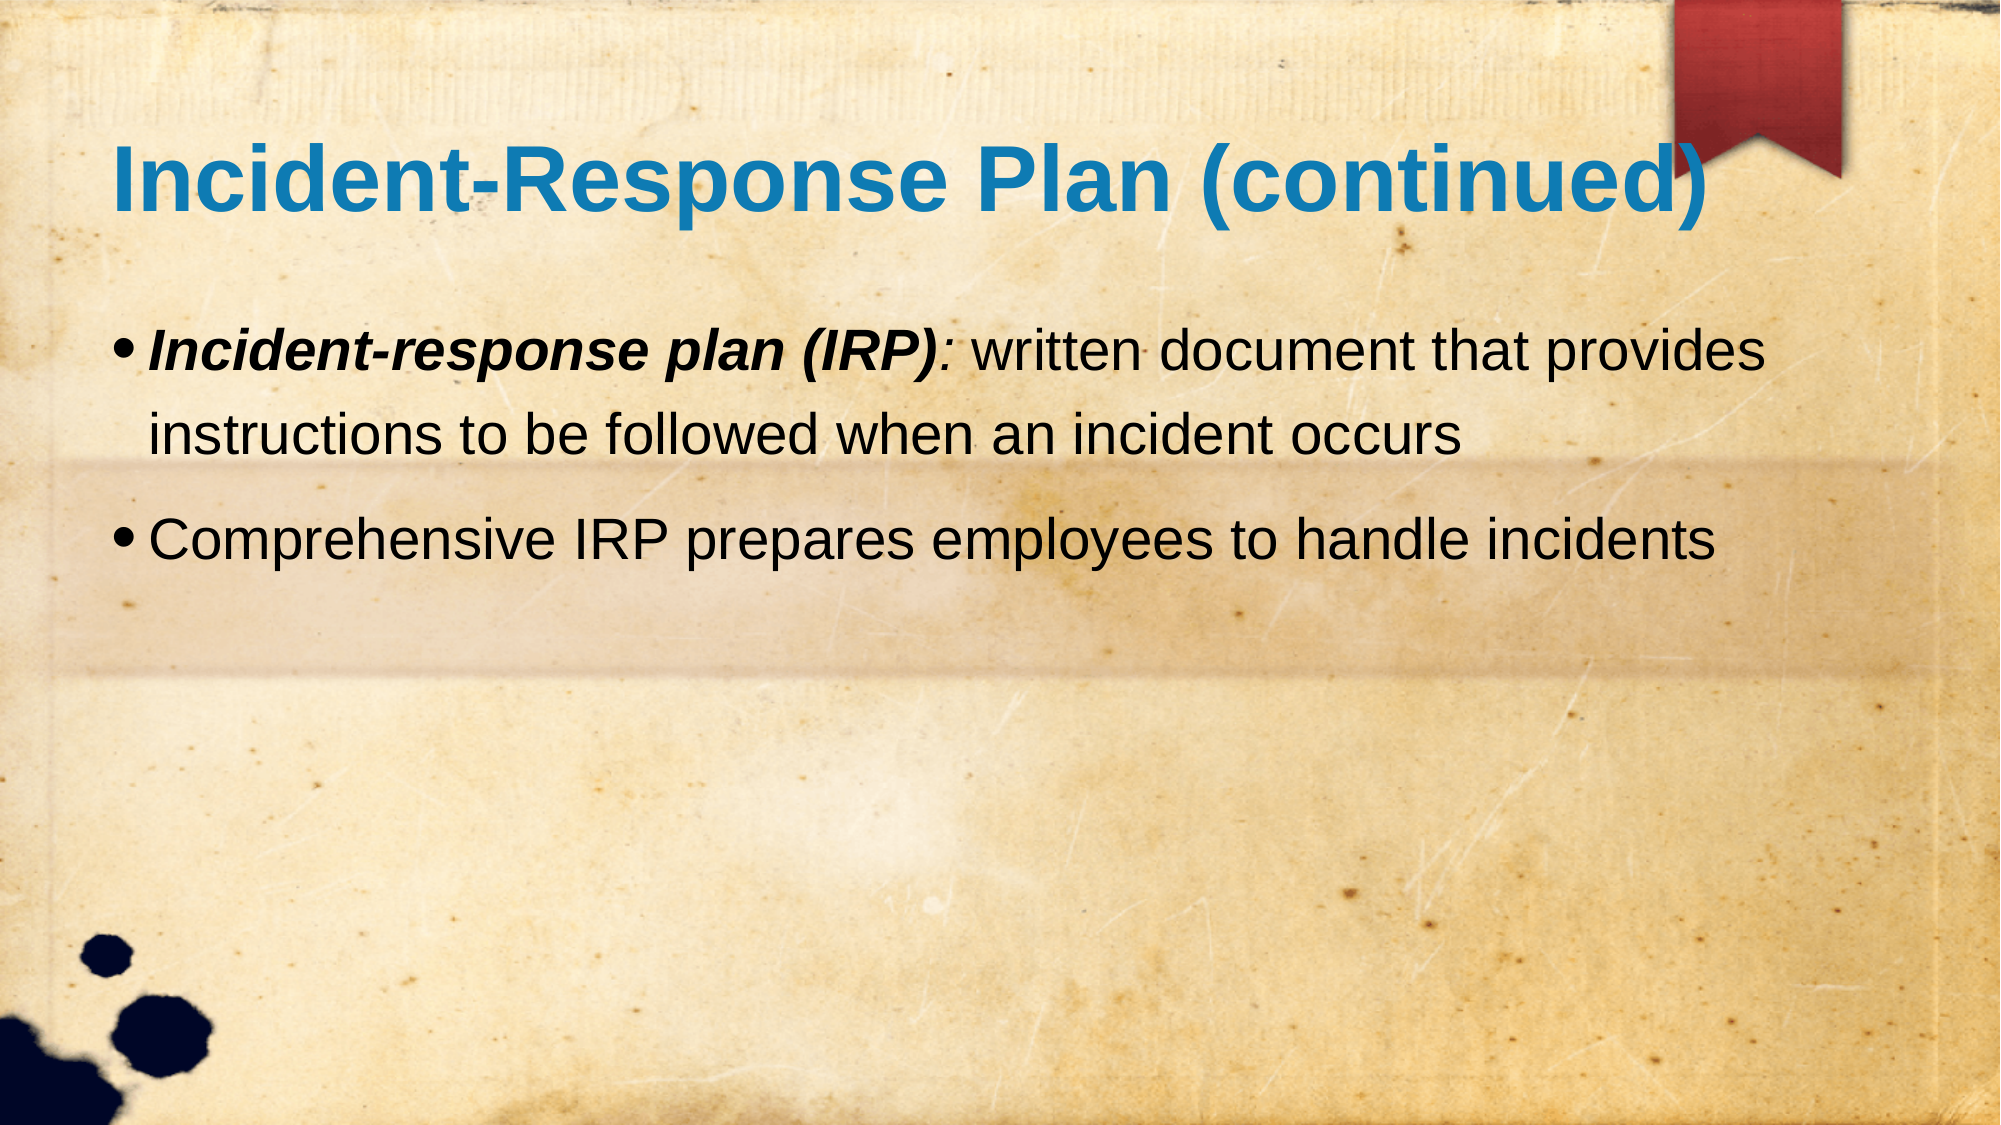

Incident-Response Plan (continued)
Incident-response plan (IRP): written document that provides instructions to be followed when an incident occurs
Comprehensive IRP prepares employees to handle incidents